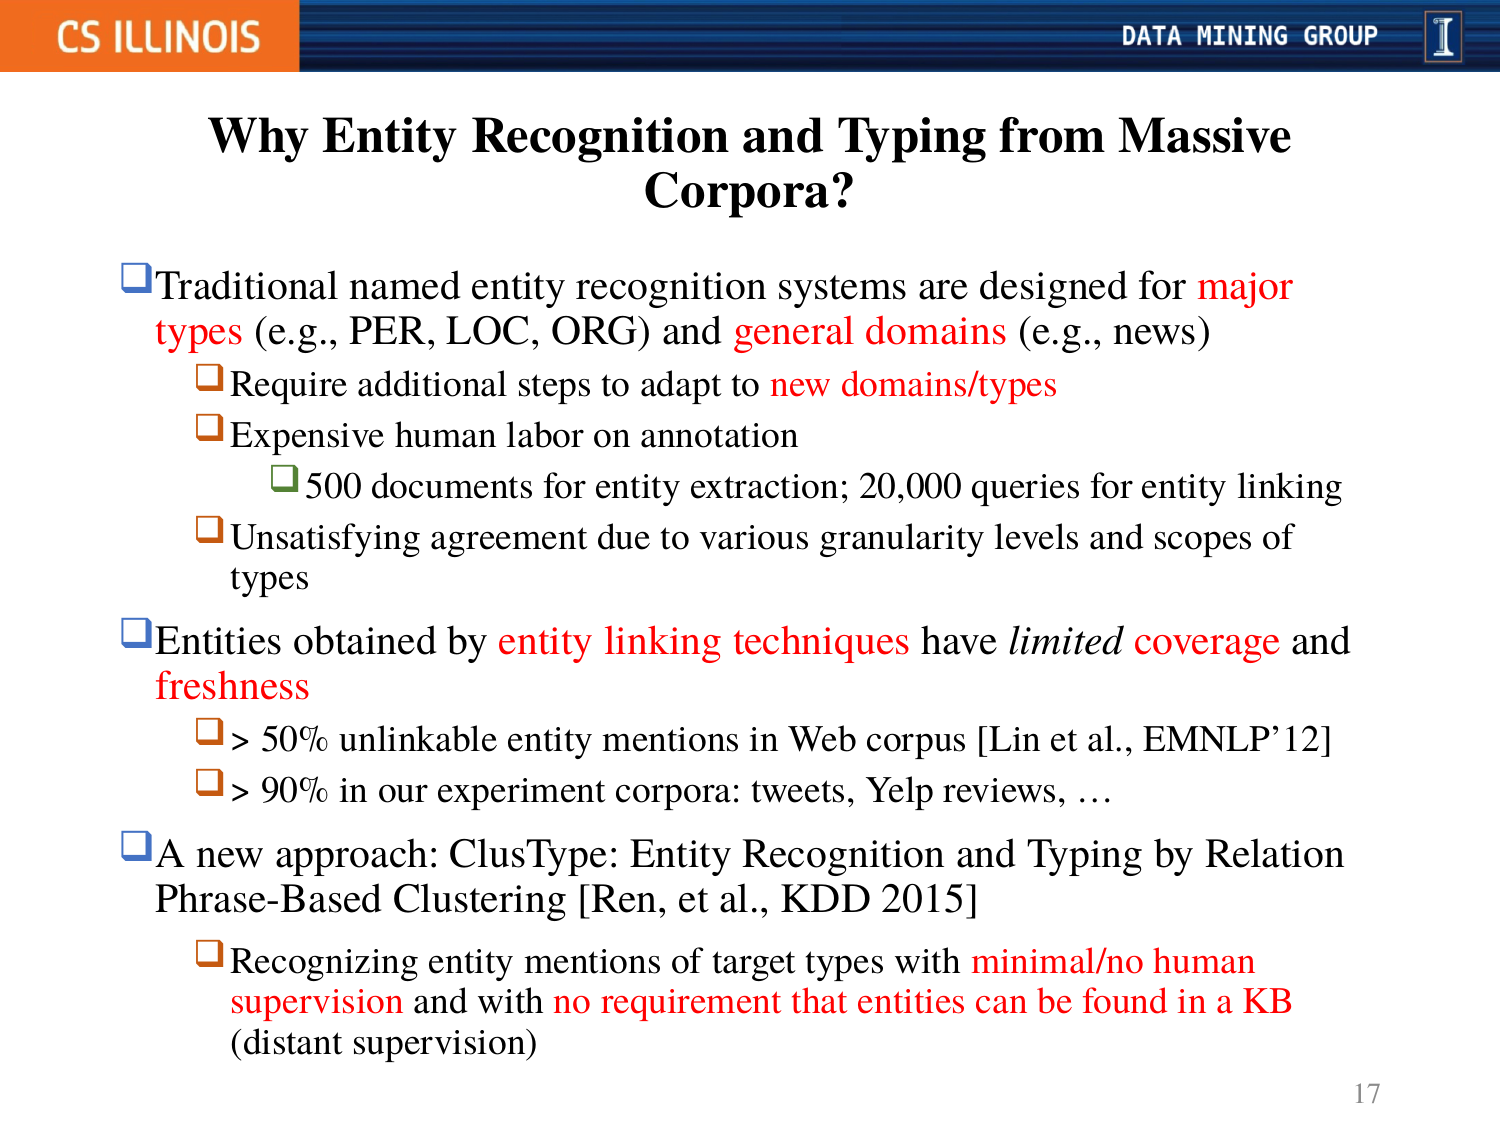

# Why Entity Recognition and Typing from Massive Corpora?
Traditional named entity recognition systems are designed for major types (e.g., PER, LOC, ORG) and general domains (e.g., news)
Require additional steps to adapt to new domains/types
Expensive human labor on annotation
500 documents for entity extraction; 20,000 queries for entity linking
Unsatisfying agreement due to various granularity levels and scopes of types
Entities obtained by entity linking techniques have limited coverage and freshness
> 50% unlinkable entity mentions in Web corpus [Lin et al., EMNLP’12]
> 90% in our experiment corpora: tweets, Yelp reviews, …
A new approach: ClusType: Entity Recognition and Typing by Relation Phrase-Based Clustering [Ren, et al., KDD 2015]
Recognizing entity mentions of target types with minimal/no human supervision and with no requirement that entities can be found in a KB (distant supervision)
17